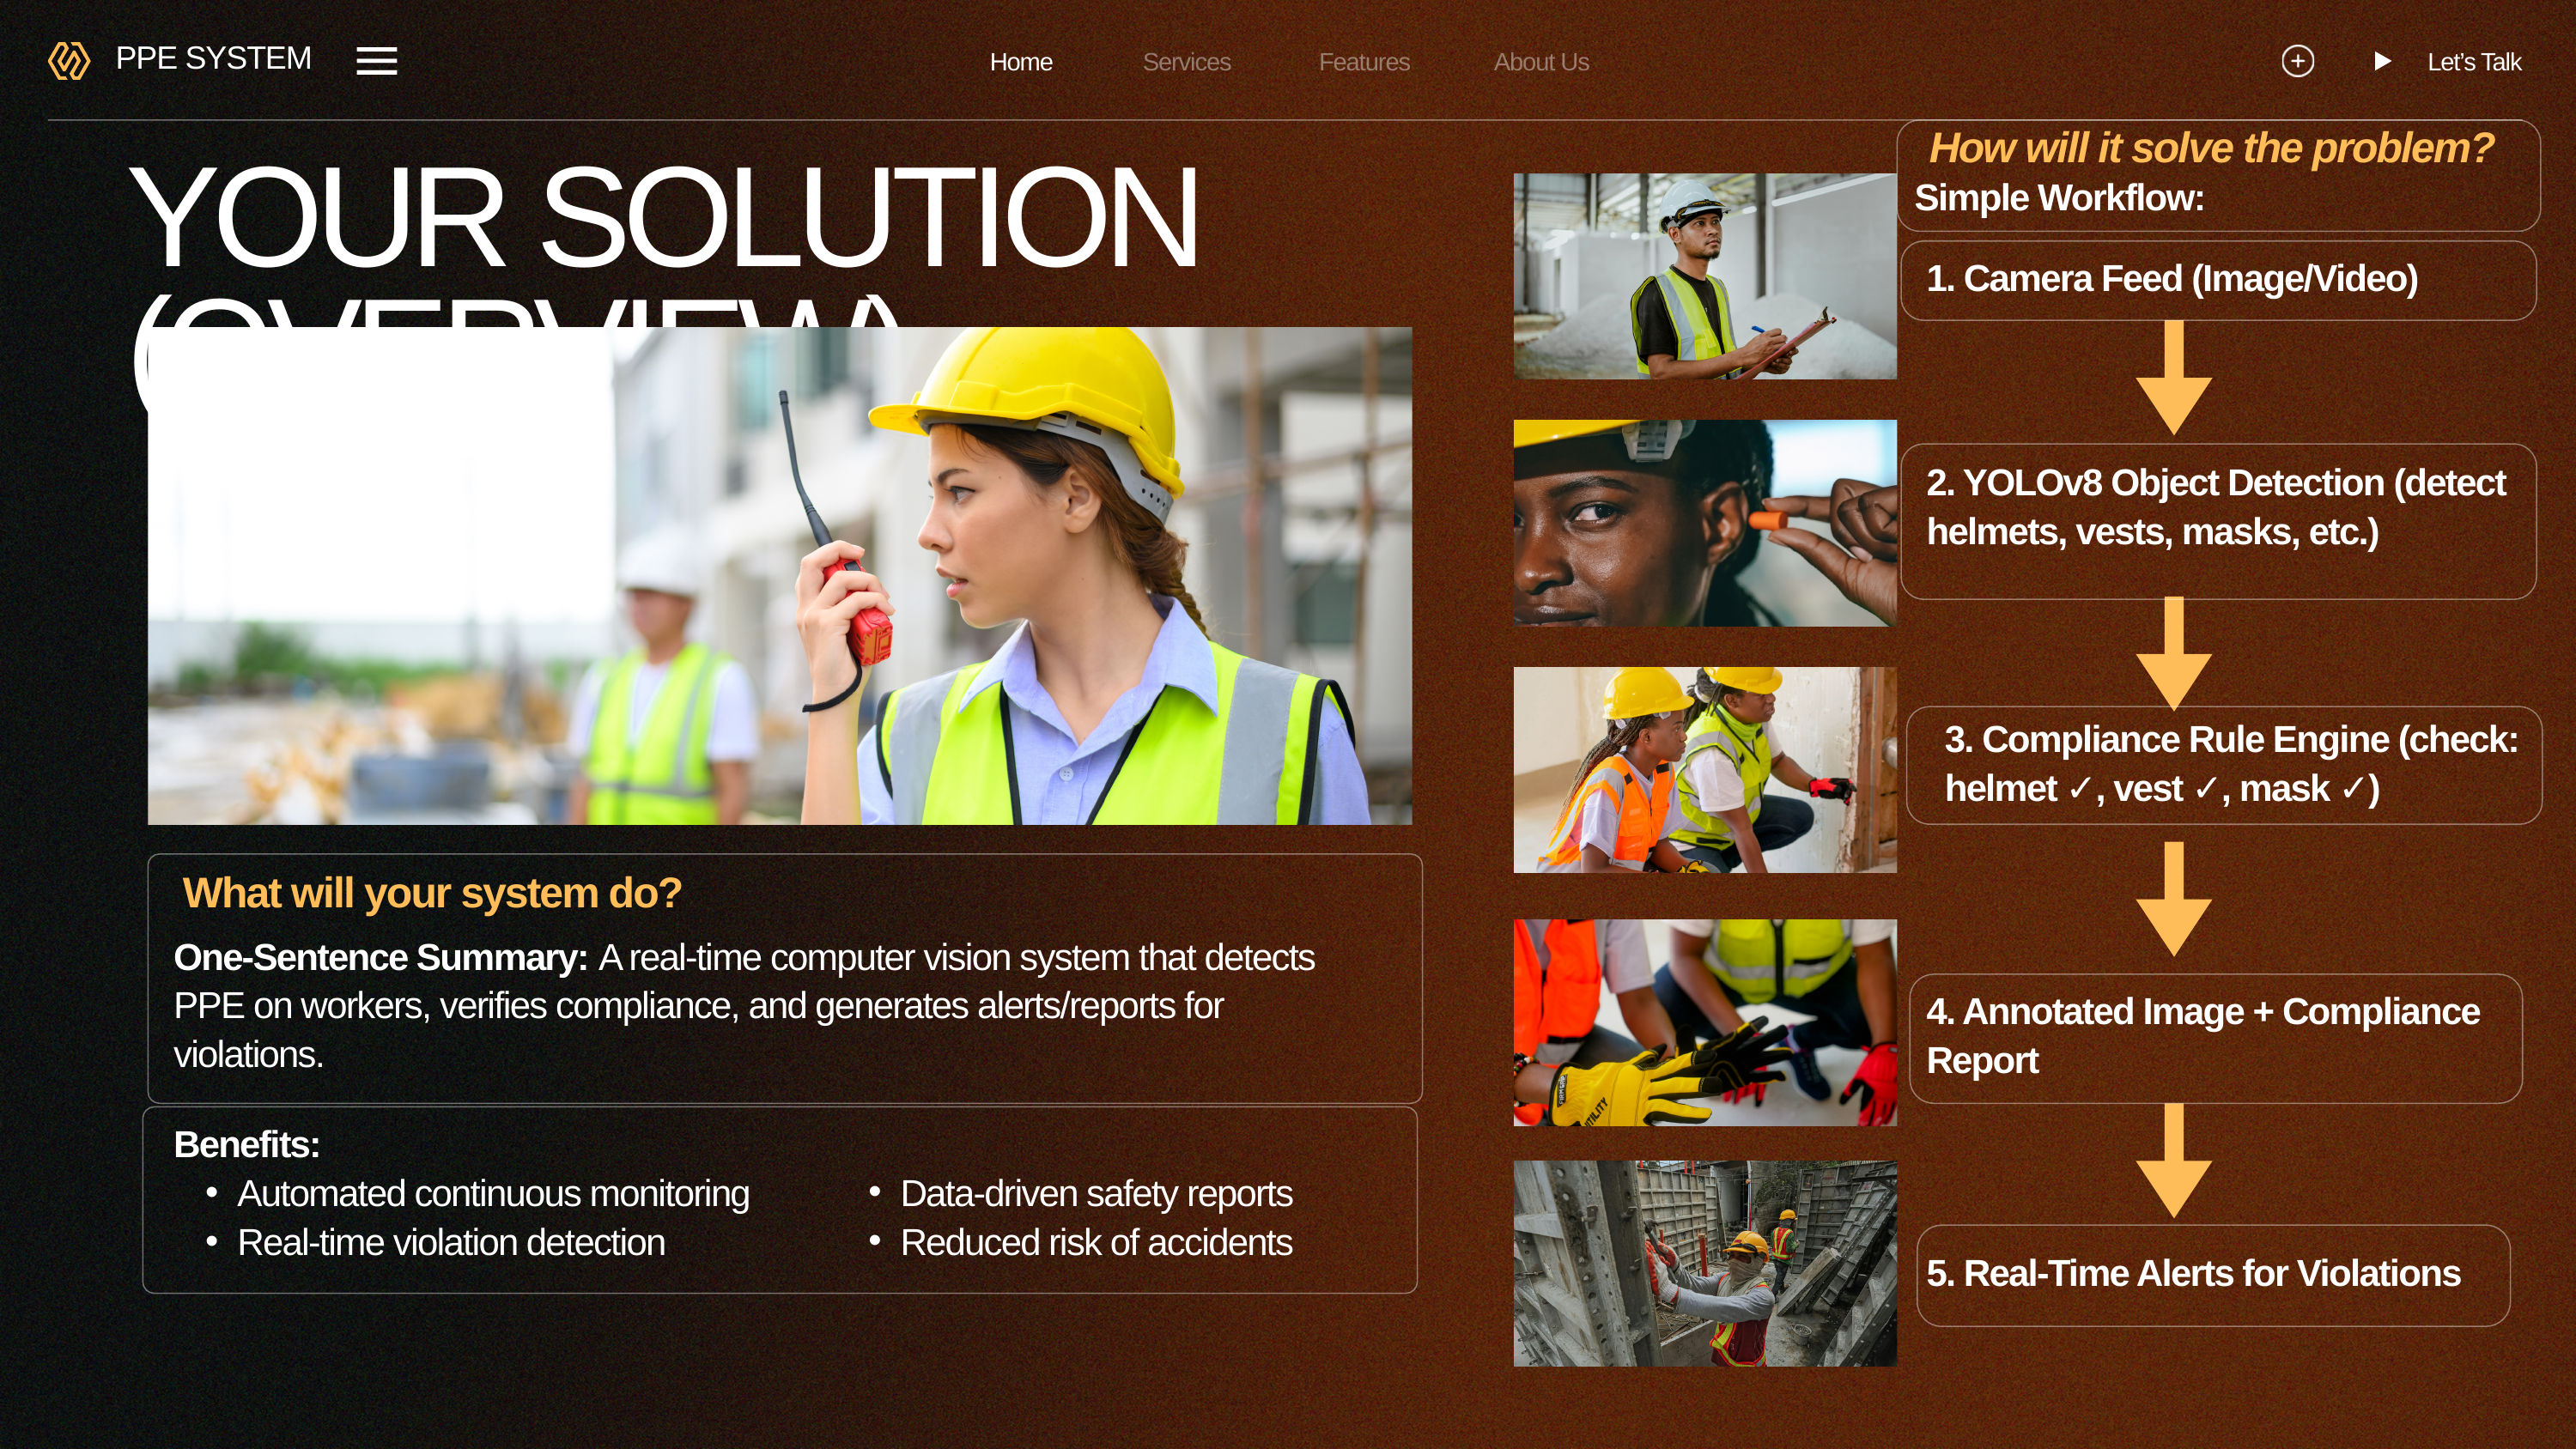

Home
Services
Features
About Us
Let’s Talk

PPE SYSTEM

How will it solve the problem?

YOUR SOLUTION (OVERVIEW)
Simple Workflow:

1. Camera Feed (Image/Video)

2. YOLOv8 Object Detection (detect helmets, vests, masks, etc.)

3. Compliance Rule Engine (check: helmet ✓, vest ✓, mask ✓)

What will your system do?

One-Sentence Summary: A real-time computer vision system that detects PPE on workers, verifies compliance, and generates alerts/reports for violations.

4. Annotated Image + Compliance Report

Benefits:
Automated continuous monitoring
Real-time violation detection

Data-driven safety reports
Reduced risk of accidents

5. Real-Time Alerts for Violations